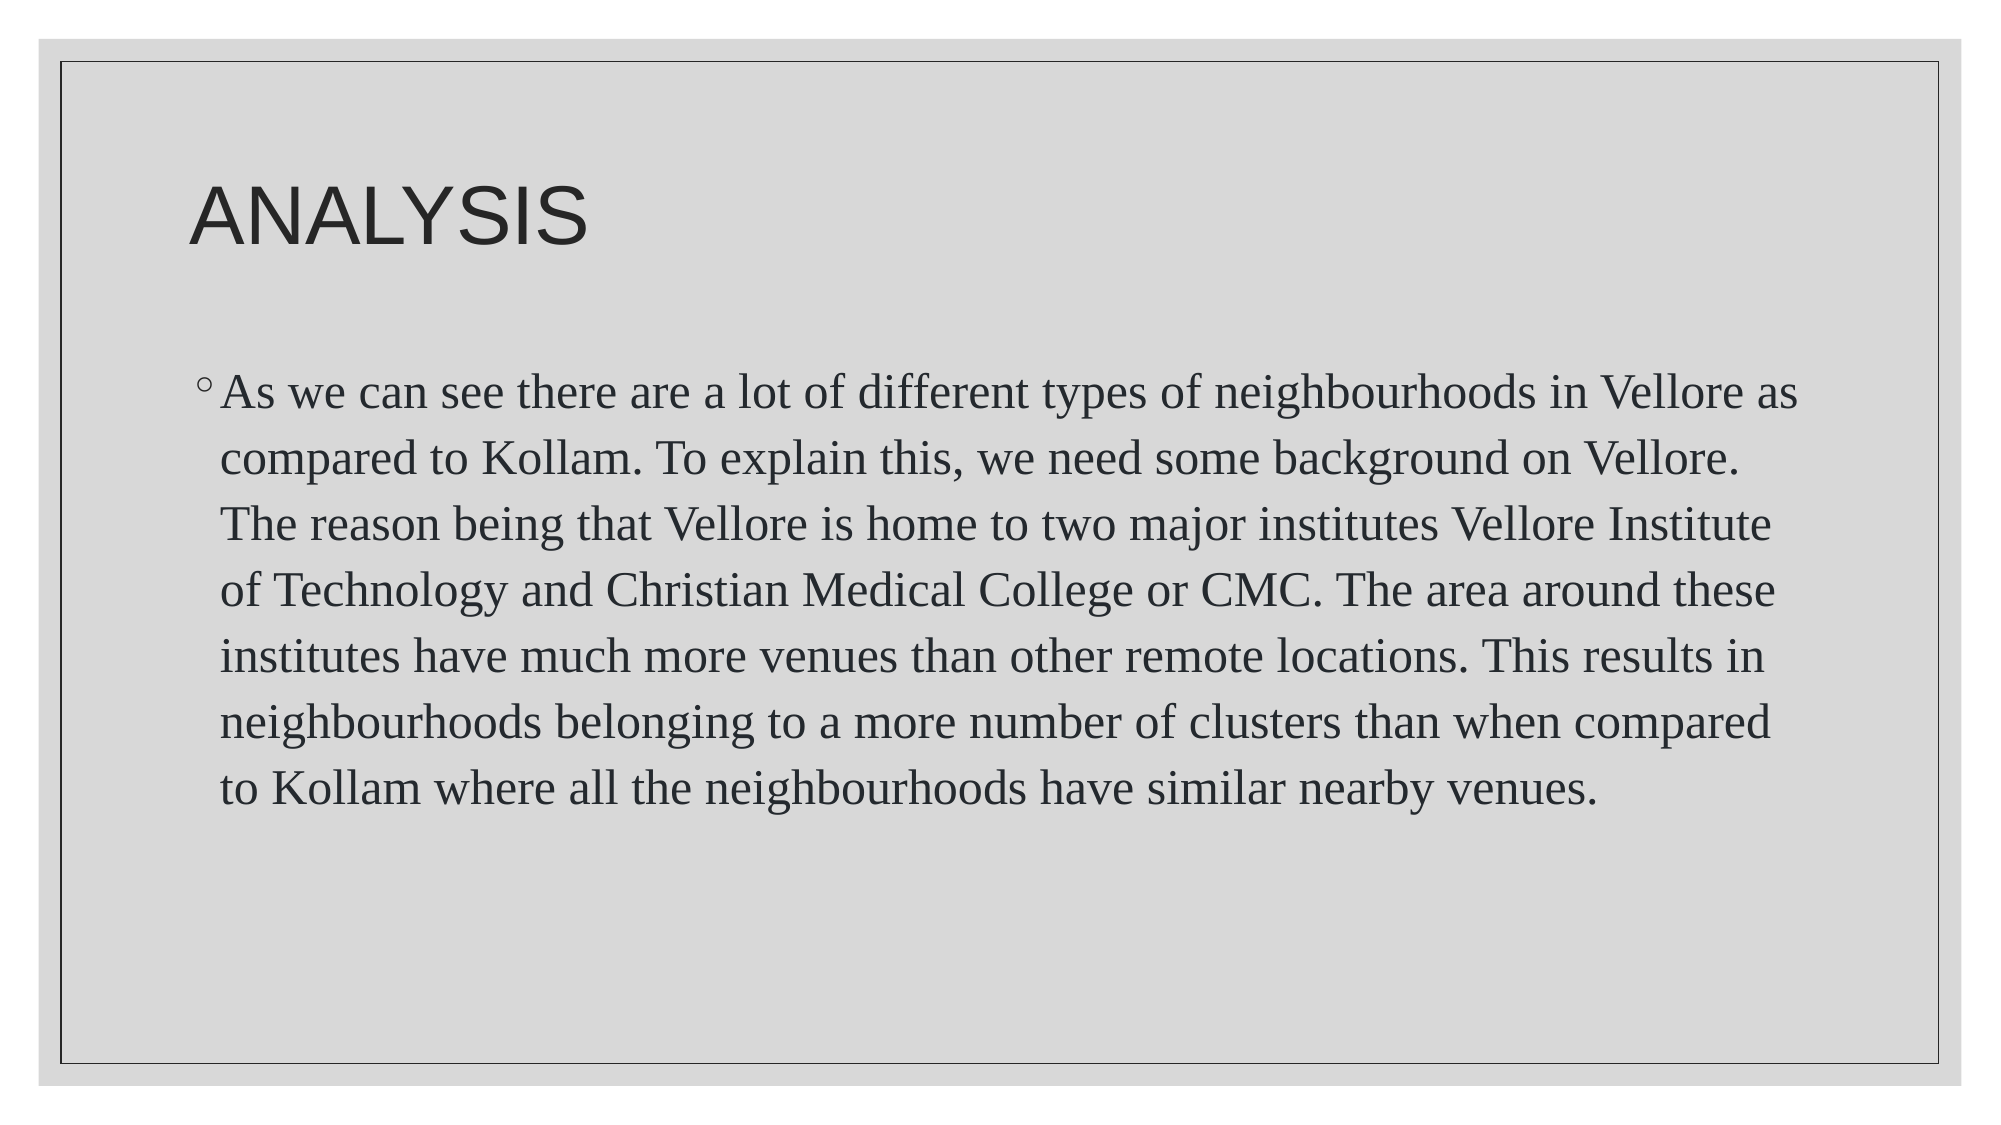

# ANALYSIS
As we can see there are a lot of different types of neighbourhoods in Vellore as compared to Kollam. To explain this, we need some background on Vellore. The reason being that Vellore is home to two major institutes Vellore Institute of Technology and Christian Medical College or CMC. The area around these institutes have much more venues than other remote locations. This results in neighbourhoods belonging to a more number of clusters than when compared to Kollam where all the neighbourhoods have similar nearby venues.